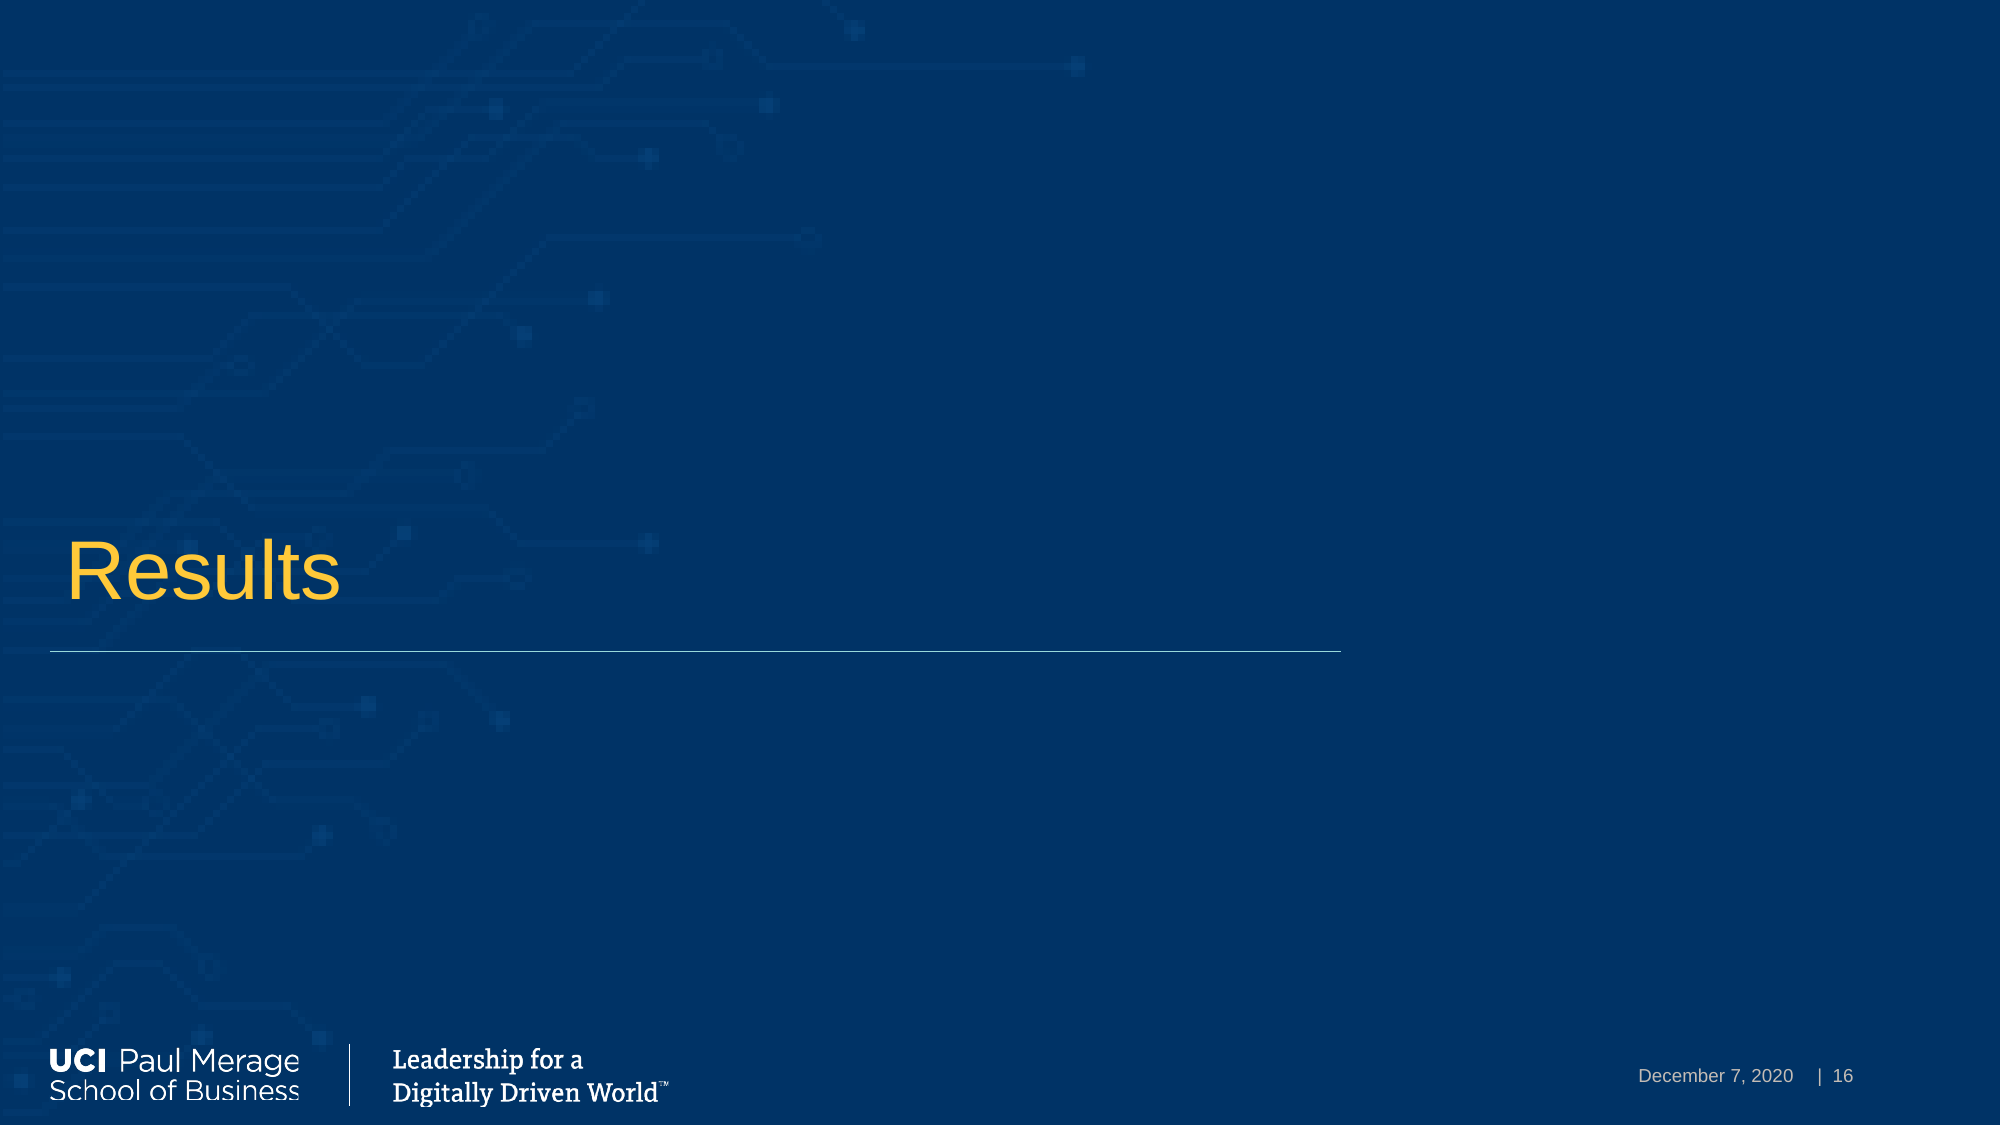

# Results

December 7, 2020
|  16